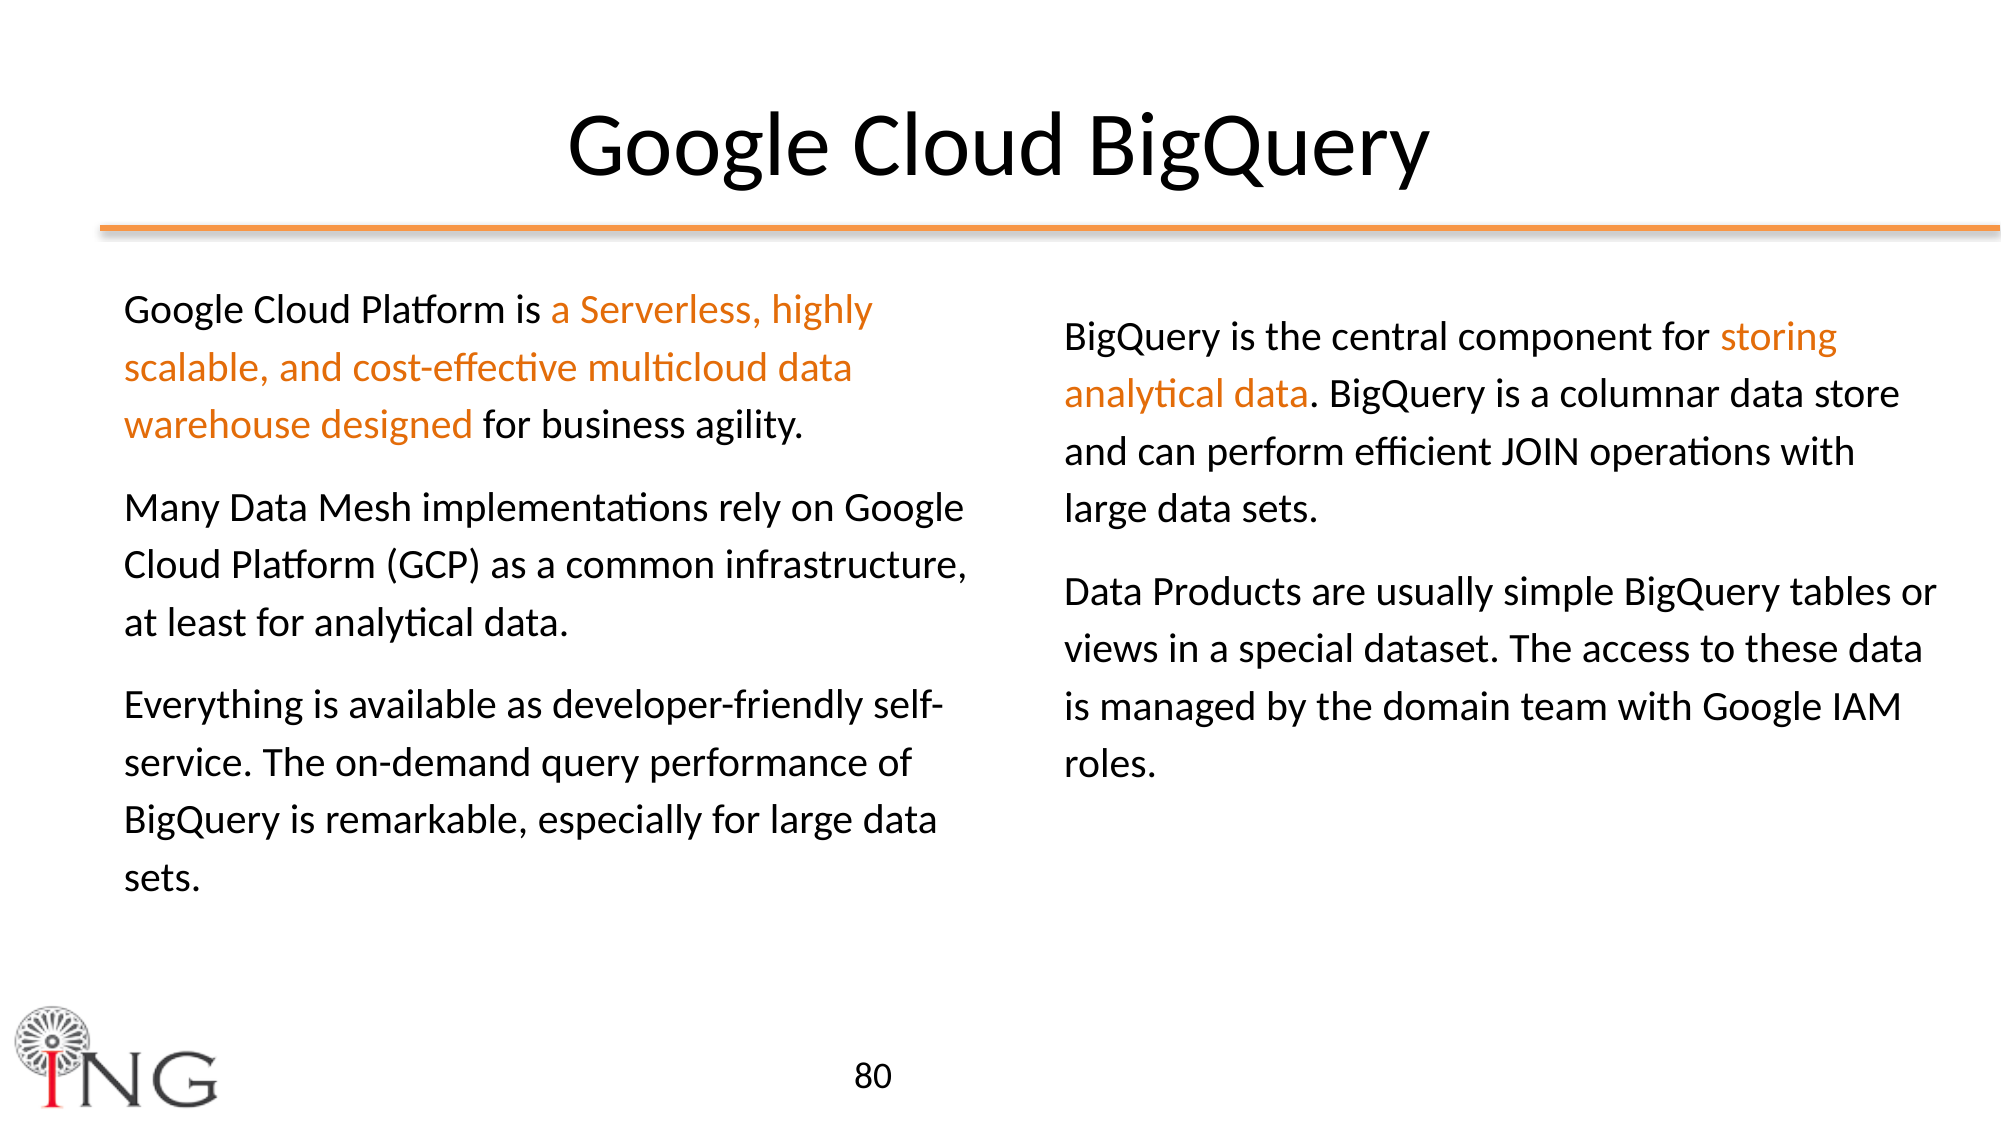

Google Cloud BigQuery
Google Cloud Platform is a Serverless, highly scalable, and cost-effective multicloud data warehouse designed for business agility.
Many Data Mesh implementations rely on Google Cloud Platform (GCP) as a common infrastructure, at least for analytical data.
Everything is available as developer-friendly self-service. The on-demand query performance of BigQuery is remarkable, especially for large data sets.
BigQuery is the central component for storing analytical data. BigQuery is a columnar data store and can perform efficient JOIN operations with large data sets.
Data Products are usually simple BigQuery tables or views in a special dataset. The access to these data is managed by the domain team with Google IAM roles.
80